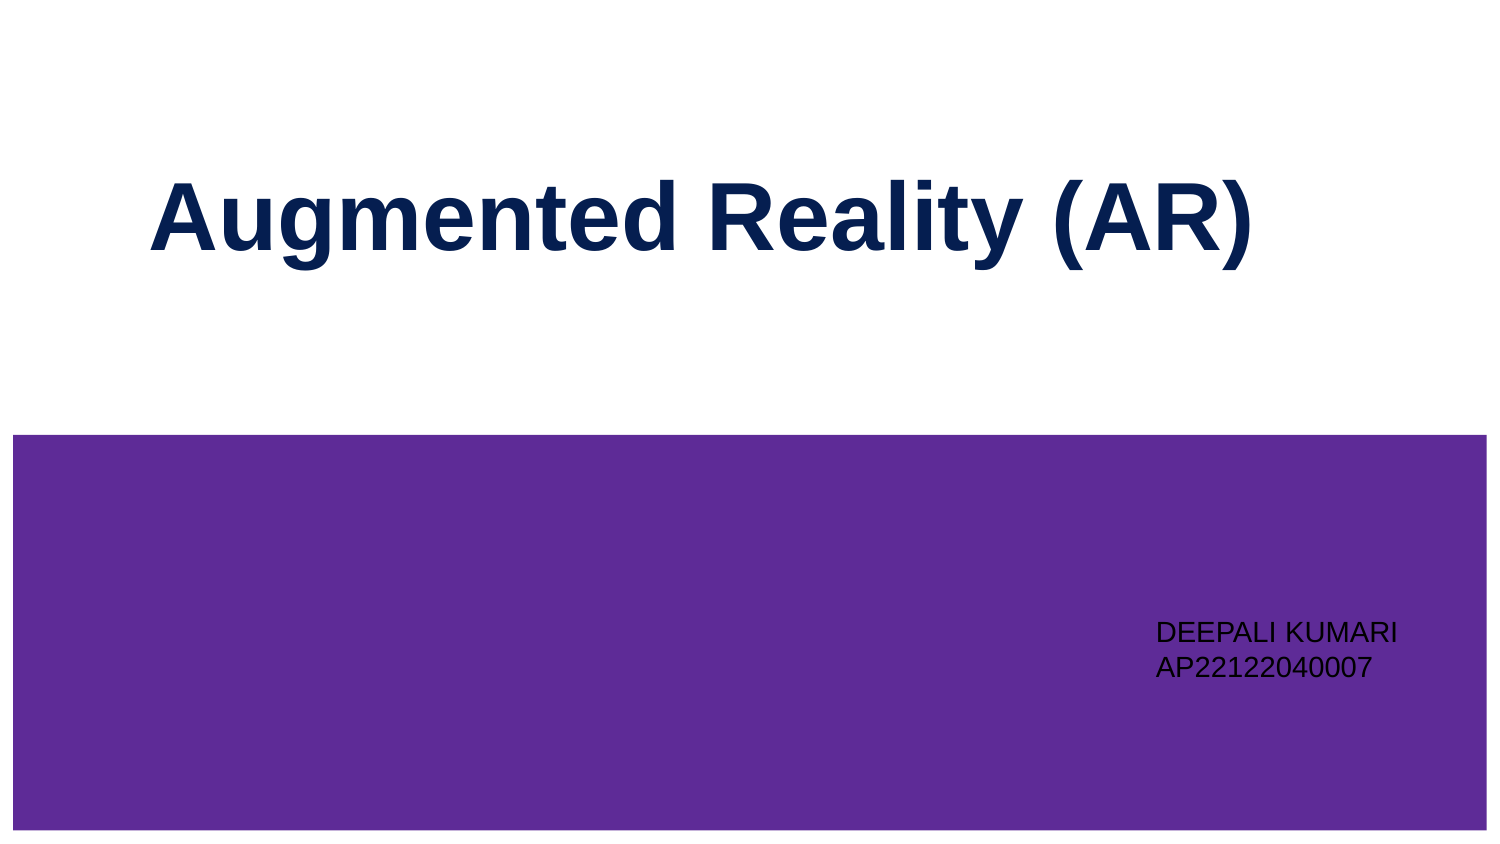

# Augmented Reality (AR)
DEEPALI KUMARI
AP22122040007